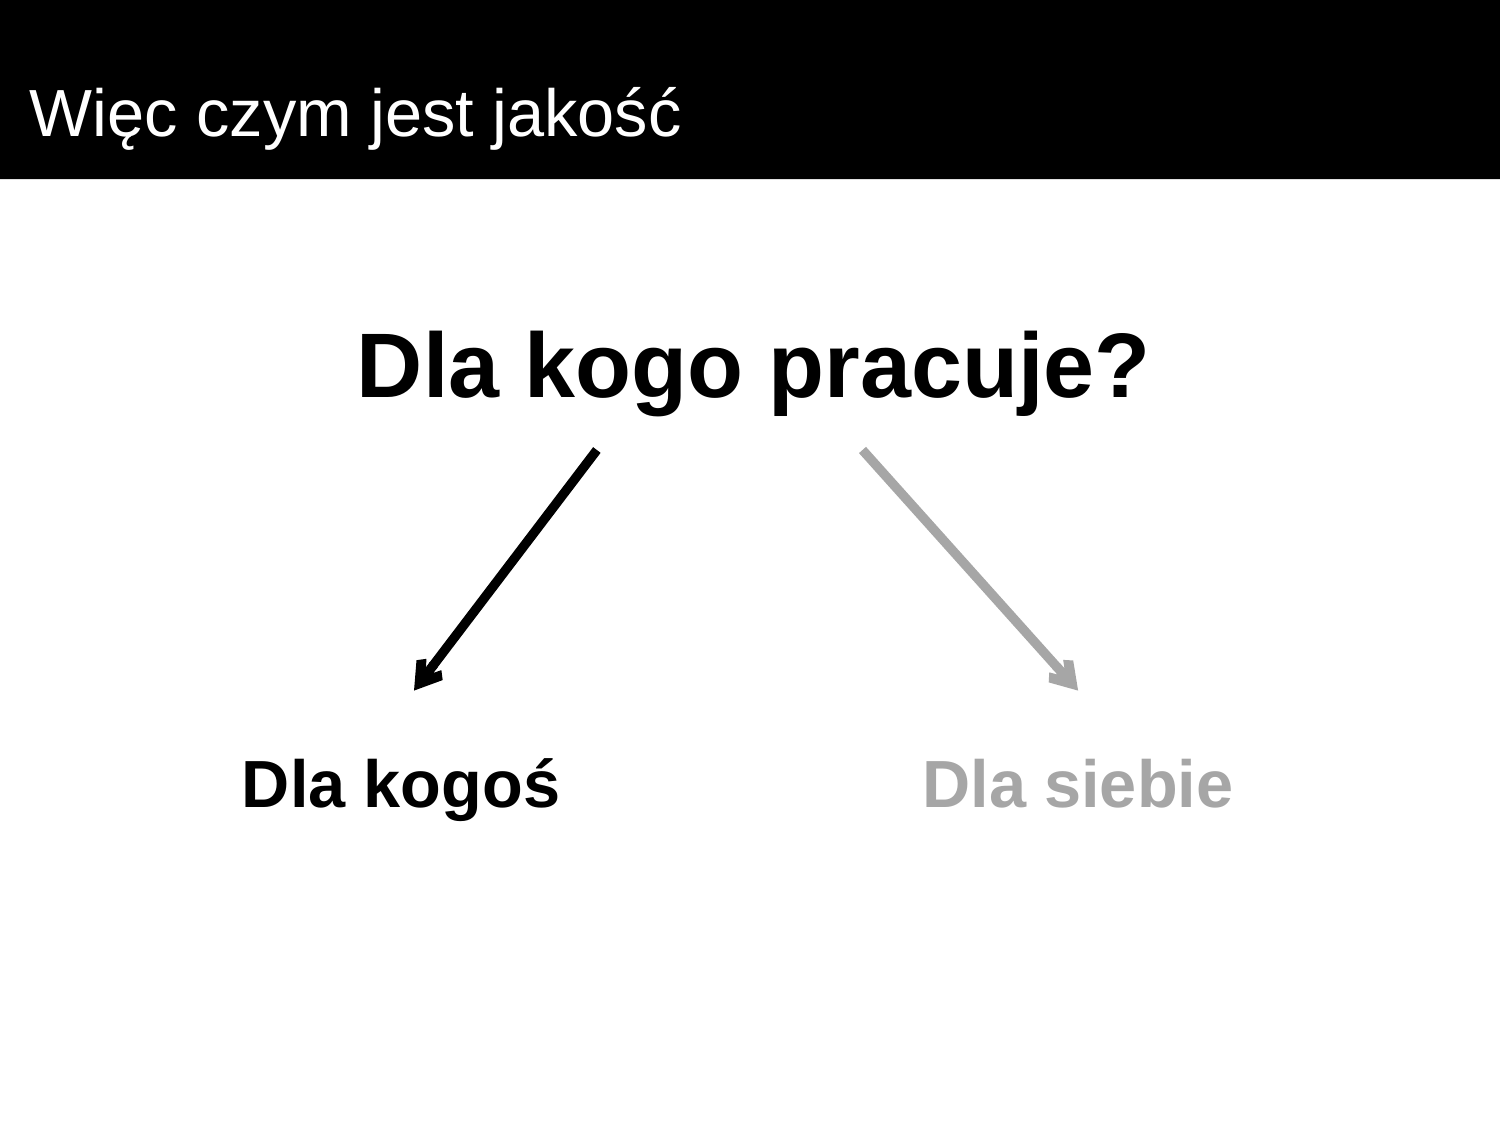

# Więc czym jest jakość
Dla kogo pracuje?
Dla kogoś
Dla siebie